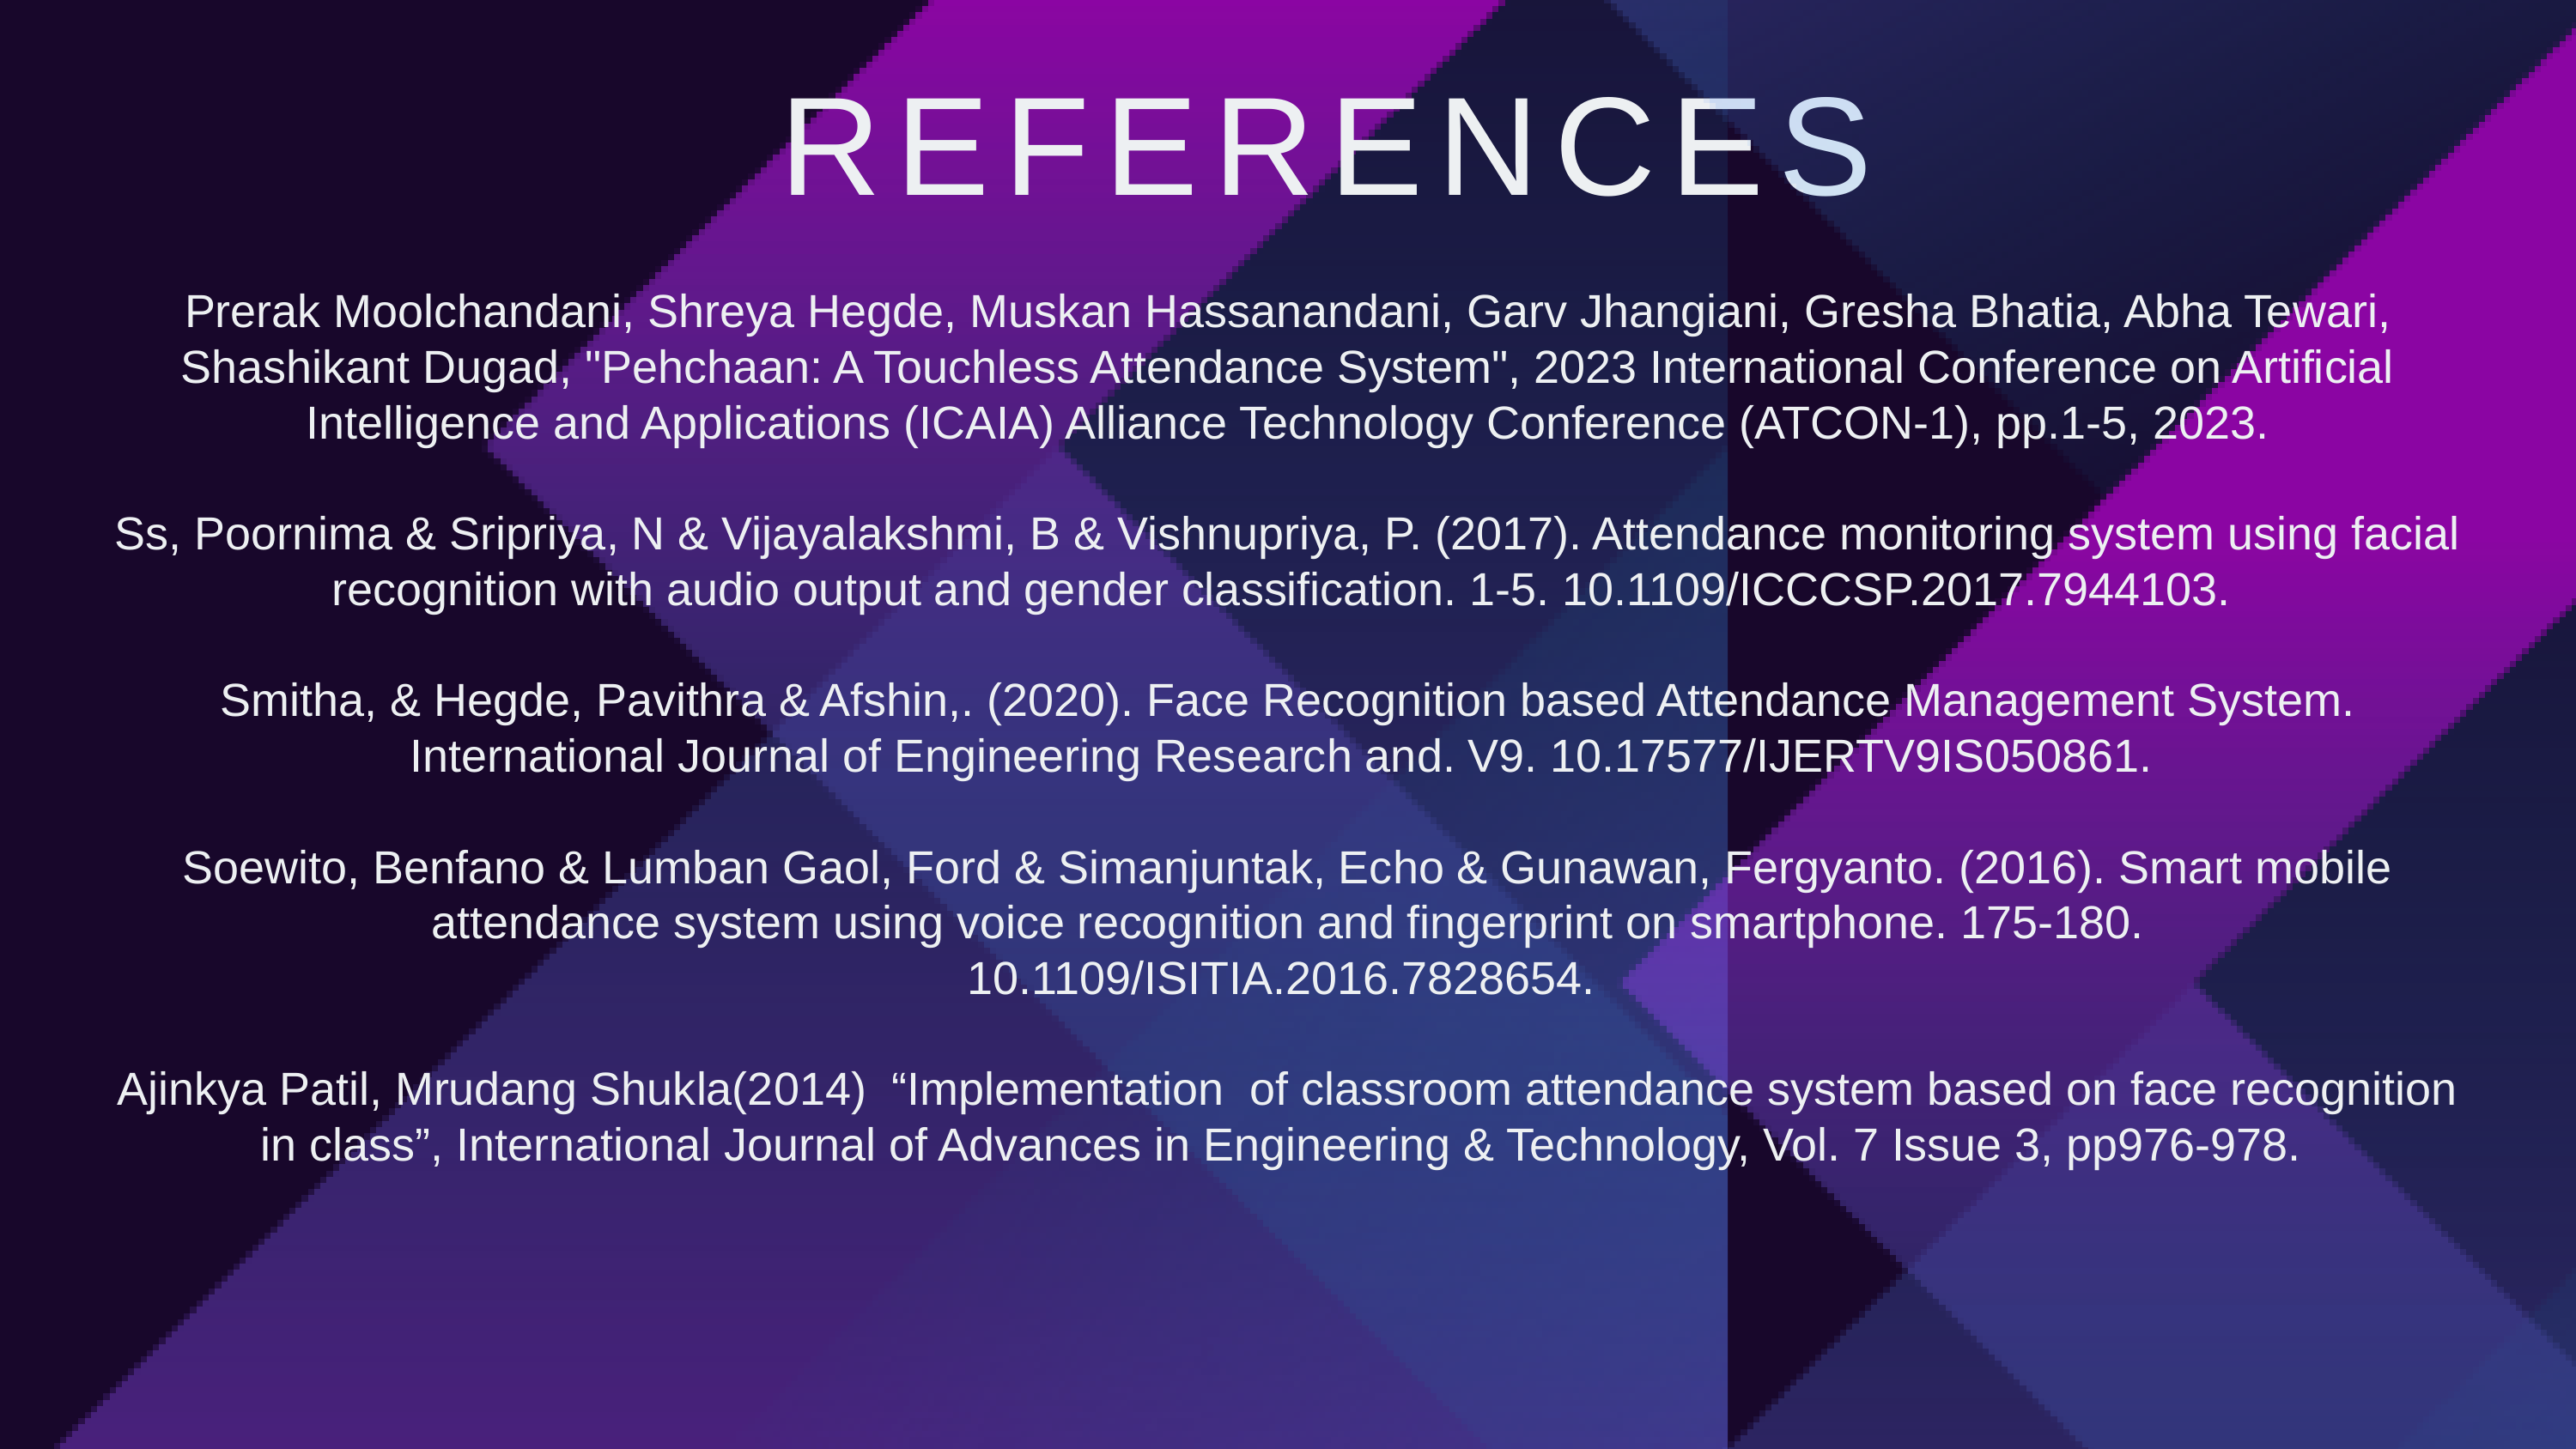

REFERENCES
Prerak Moolchandani, Shreya Hegde, Muskan Hassanandani, Garv Jhangiani, Gresha Bhatia, Abha Tewari, Shashikant Dugad, "Pehchaan: A Touchless Attendance System", 2023 International Conference on Artificial Intelligence and Applications (ICAIA) Alliance Technology Conference (ATCON-1), pp.1-5, 2023.

Ss, Poornima & Sripriya, N & Vijayalakshmi, B & Vishnupriya, P. (2017). Attendance monitoring system using facial recognition with audio output and gender classification. 1-5. 10.1109/ICCCSP.2017.7944103.

Smitha, & Hegde, Pavithra & Afshin,. (2020). Face Recognition based Attendance Management System. International Journal of Engineering Research and. V9. 10.17577/IJERTV9IS050861.

Soewito, Benfano & Lumban Gaol, Ford & Simanjuntak, Echo & Gunawan, Fergyanto. (2016). Smart mobile attendance system using voice recognition and fingerprint on smartphone. 175-180. 10.1109/ISITIA.2016.7828654.

Ajinkya Patil, Mrudang Shukla(2014)  “Implementation  of classroom attendance system based on face recognition in class”, International Journal of Advances in Engineering & Technology, Vol. 7 Issue 3, pp976-978.